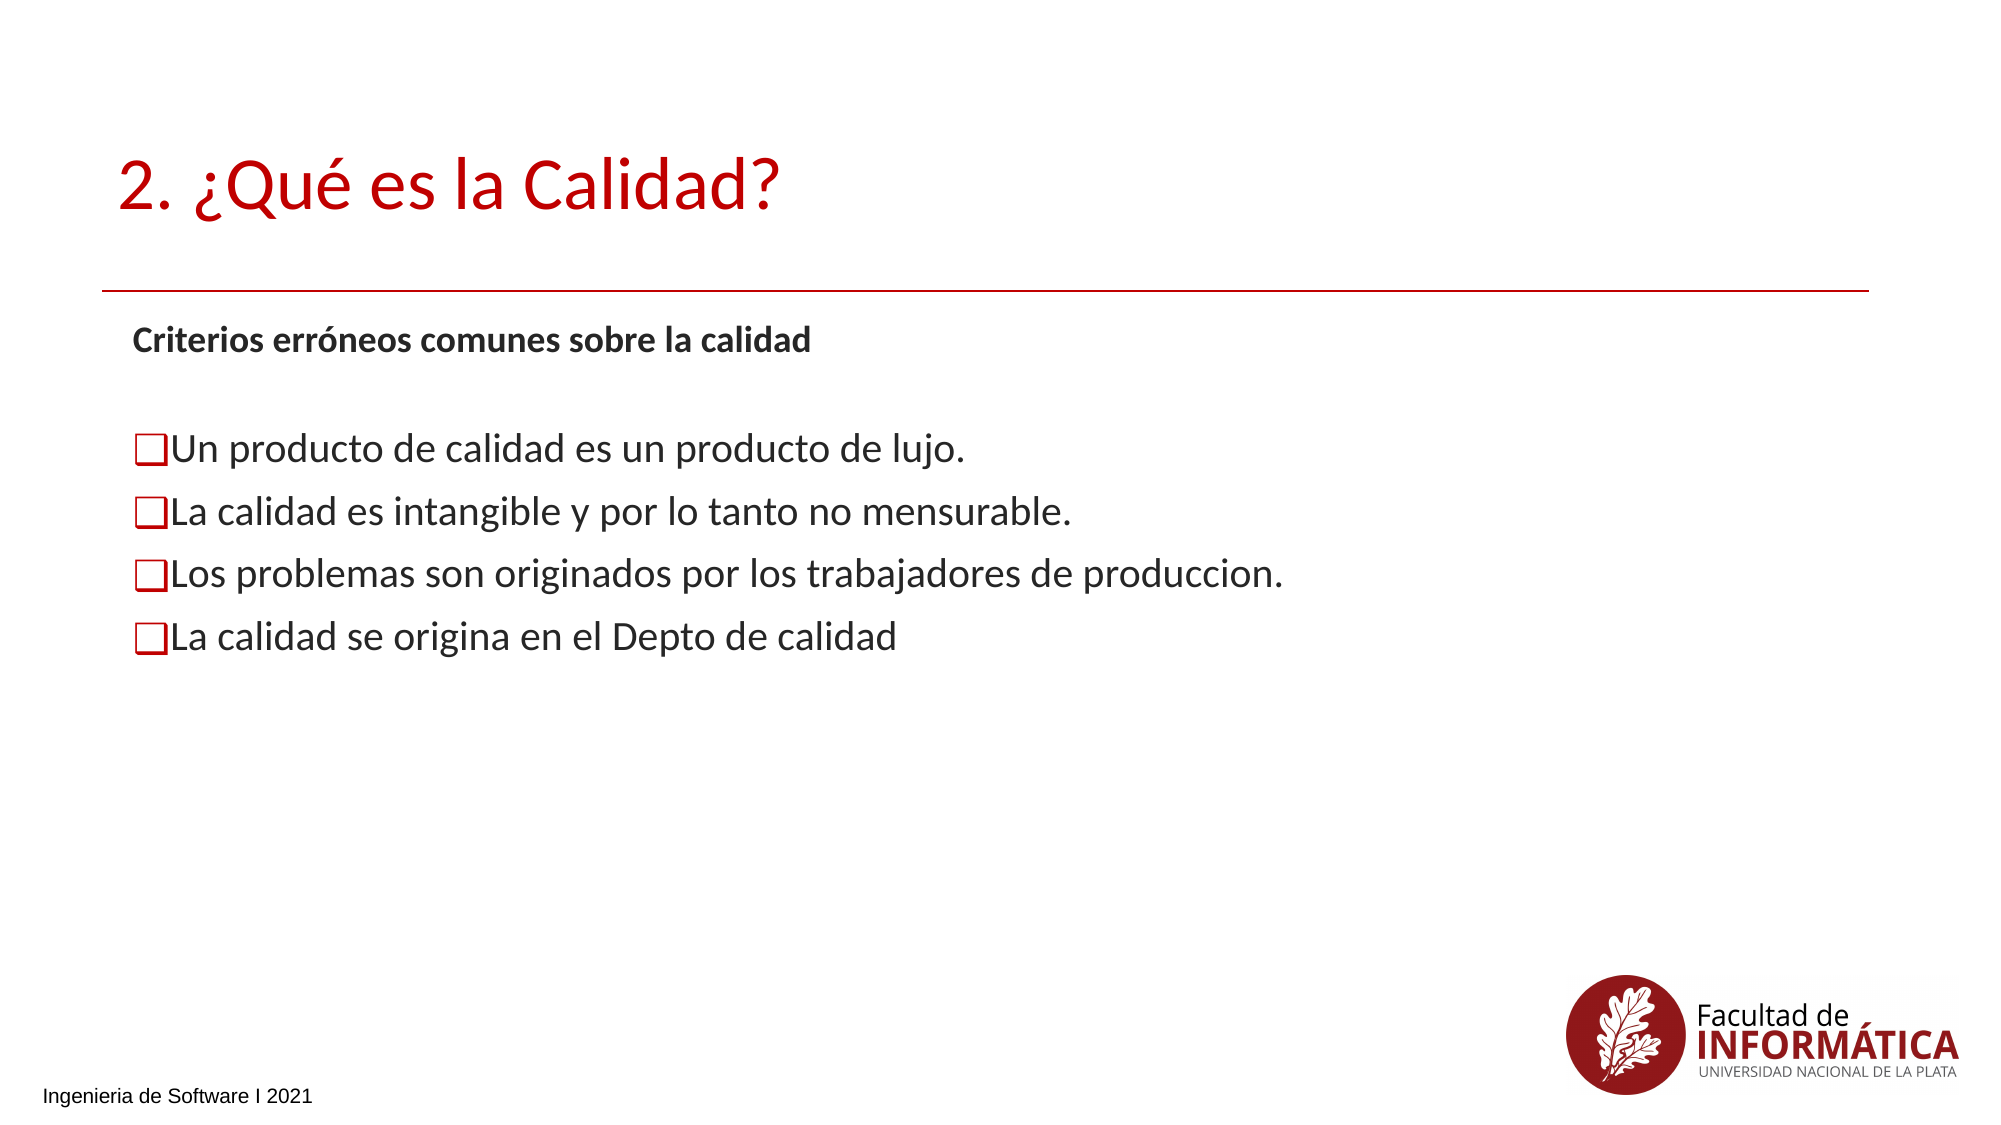

# 2. ¿Qué es la Calidad?
Criterios erróneos comunes sobre la calidad
Un producto de calidad es un producto de lujo.
La calidad es intangible y por lo tanto no mensurable.
Los problemas son originados por los trabajadores de produccion.
La calidad se origina en el Depto de calidad
4
Ingenieria de Software I 2021